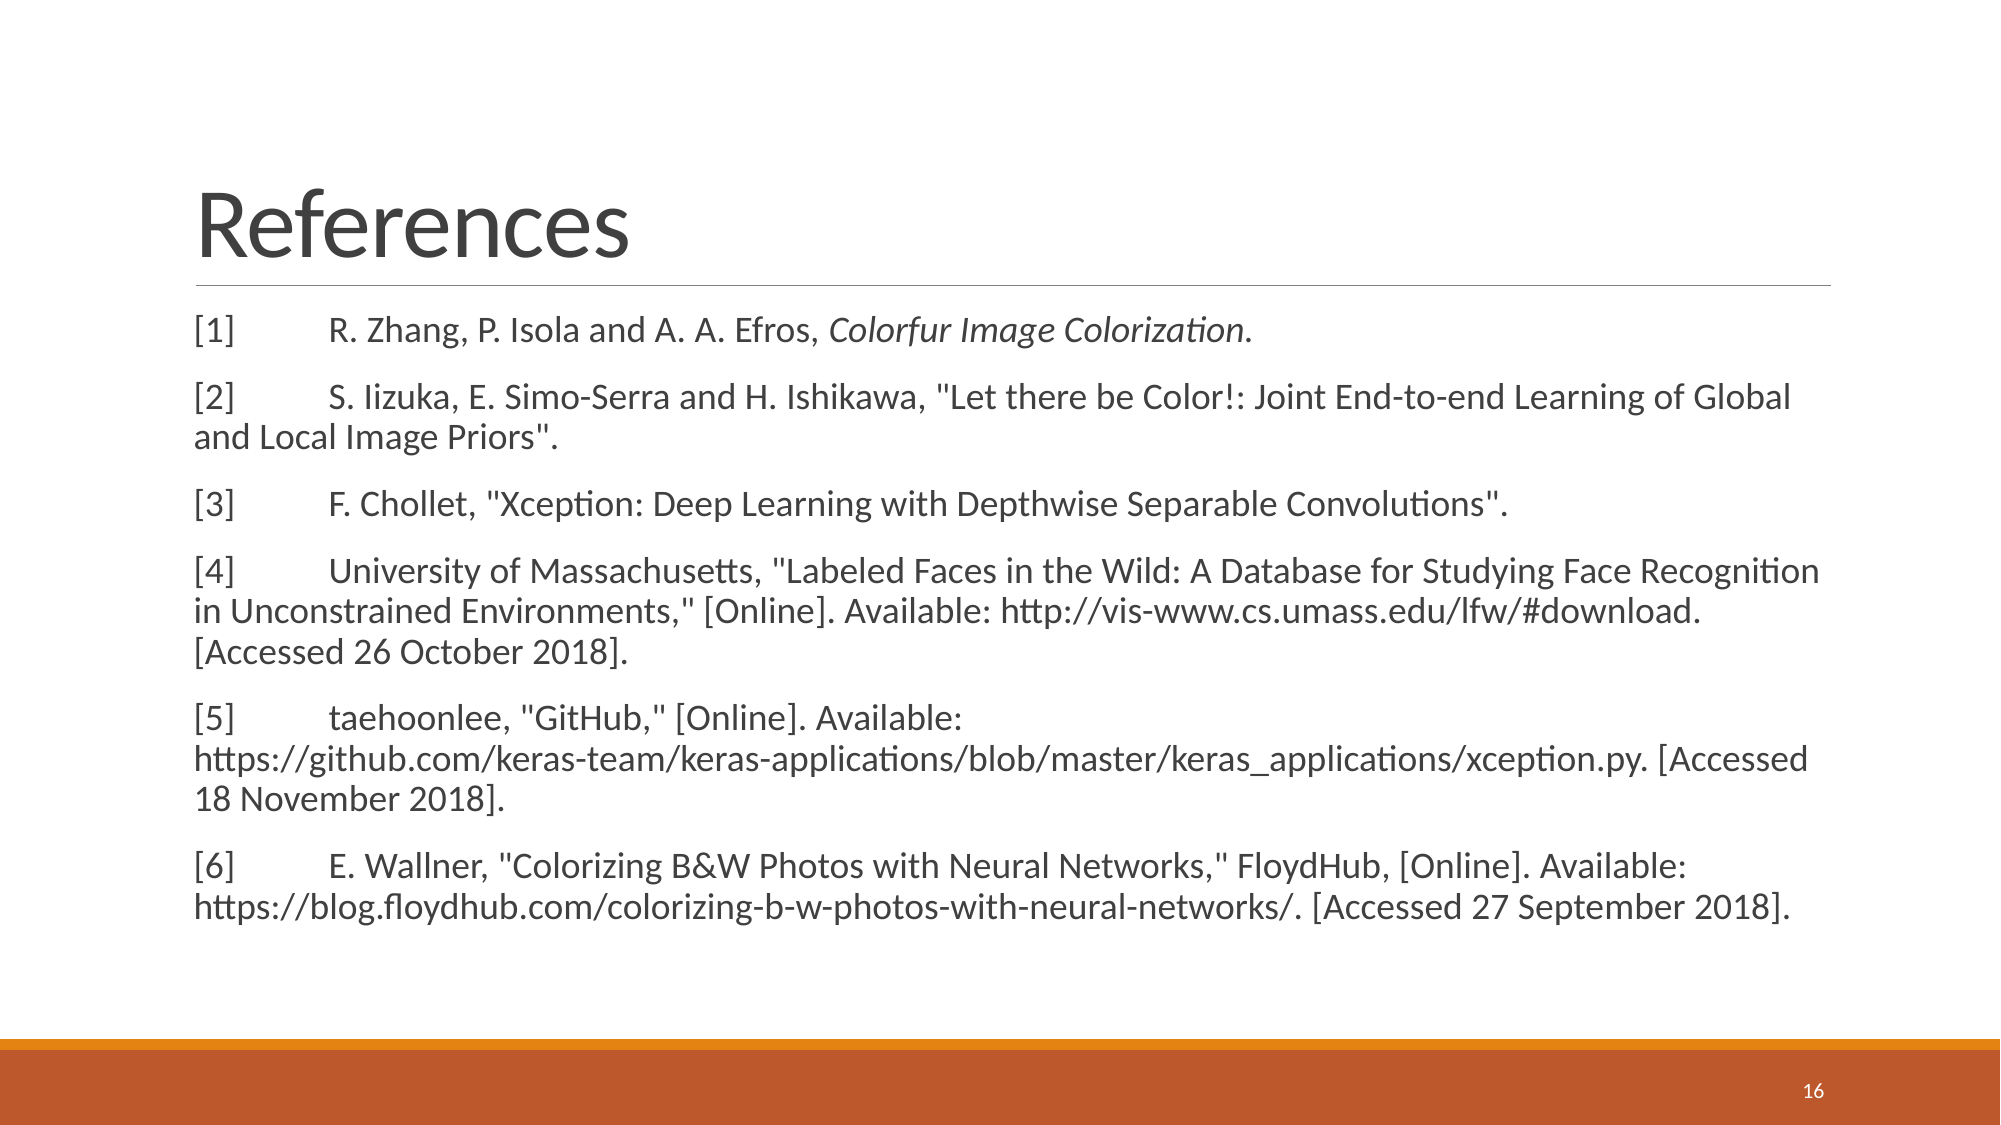

# References
[1] 	R. Zhang, P. Isola and A. A. Efros, Colorfur Image Colorization.
[2] 	S. Iizuka, E. Simo-Serra and H. Ishikawa, "Let there be Color!: Joint End-to-end Learning of Global and Local Image Priors".
[3] 	F. Chollet, "Xception: Deep Learning with Depthwise Separable Convolutions".
[4] 	University of Massachusetts, "Labeled Faces in the Wild: A Database for Studying Face Recognition in Unconstrained Environments," [Online]. Available: http://vis-www.cs.umass.edu/lfw/#download. [Accessed 26 October 2018].
[5] 	taehoonlee, "GitHub," [Online]. Available: https://github.com/keras-team/keras-applications/blob/master/keras_applications/xception.py. [Accessed 18 November 2018].
[6] 	E. Wallner, "Colorizing B&W Photos with Neural Networks," FloydHub, [Online]. Available: https://blog.floydhub.com/colorizing-b-w-photos-with-neural-networks/. [Accessed 27 September 2018].

16